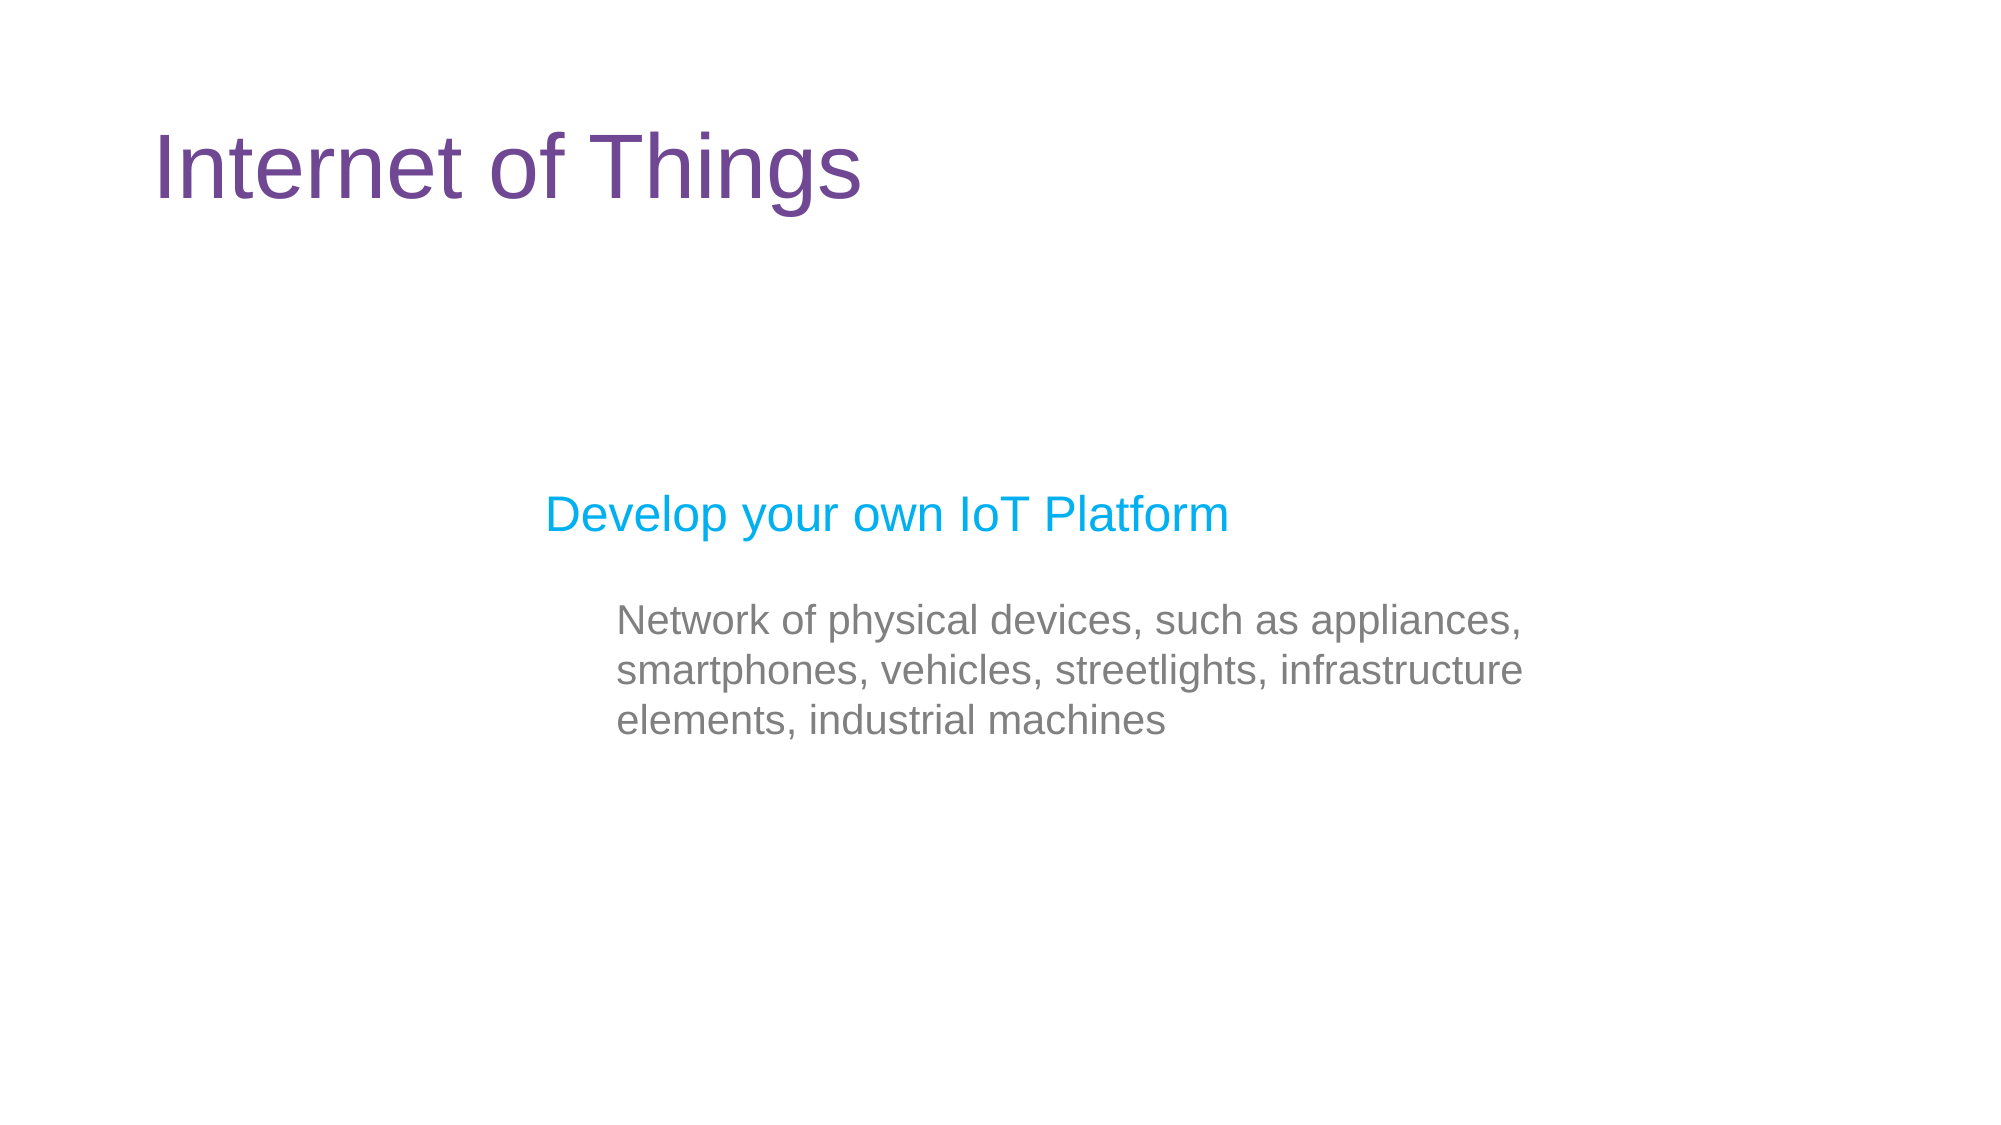

# Internet of Things
Develop your own IoT Platform
Network of physical devices, such as appliances, smartphones, vehicles, streetlights, infrastructure elements, industrial machines